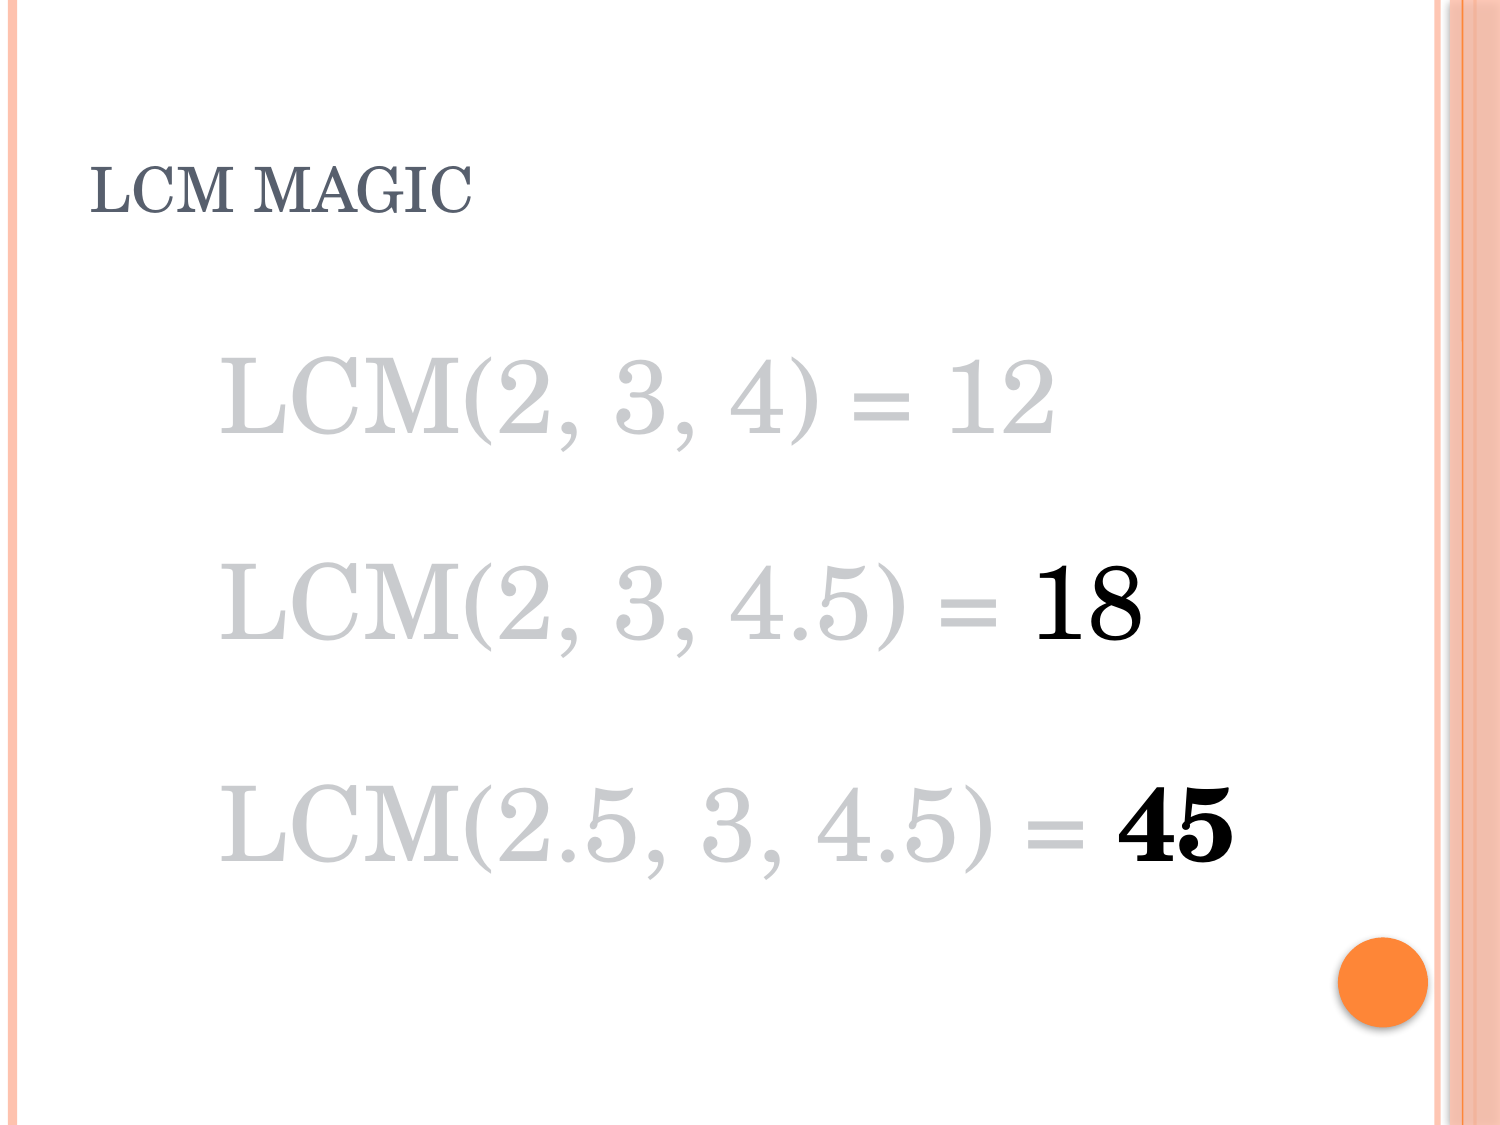

# LCM Magic
LCM(2, 3, 4) = 12
LCM(2, 3, 4.5) = 18
LCM(2.5, 3, 4.5) = 45